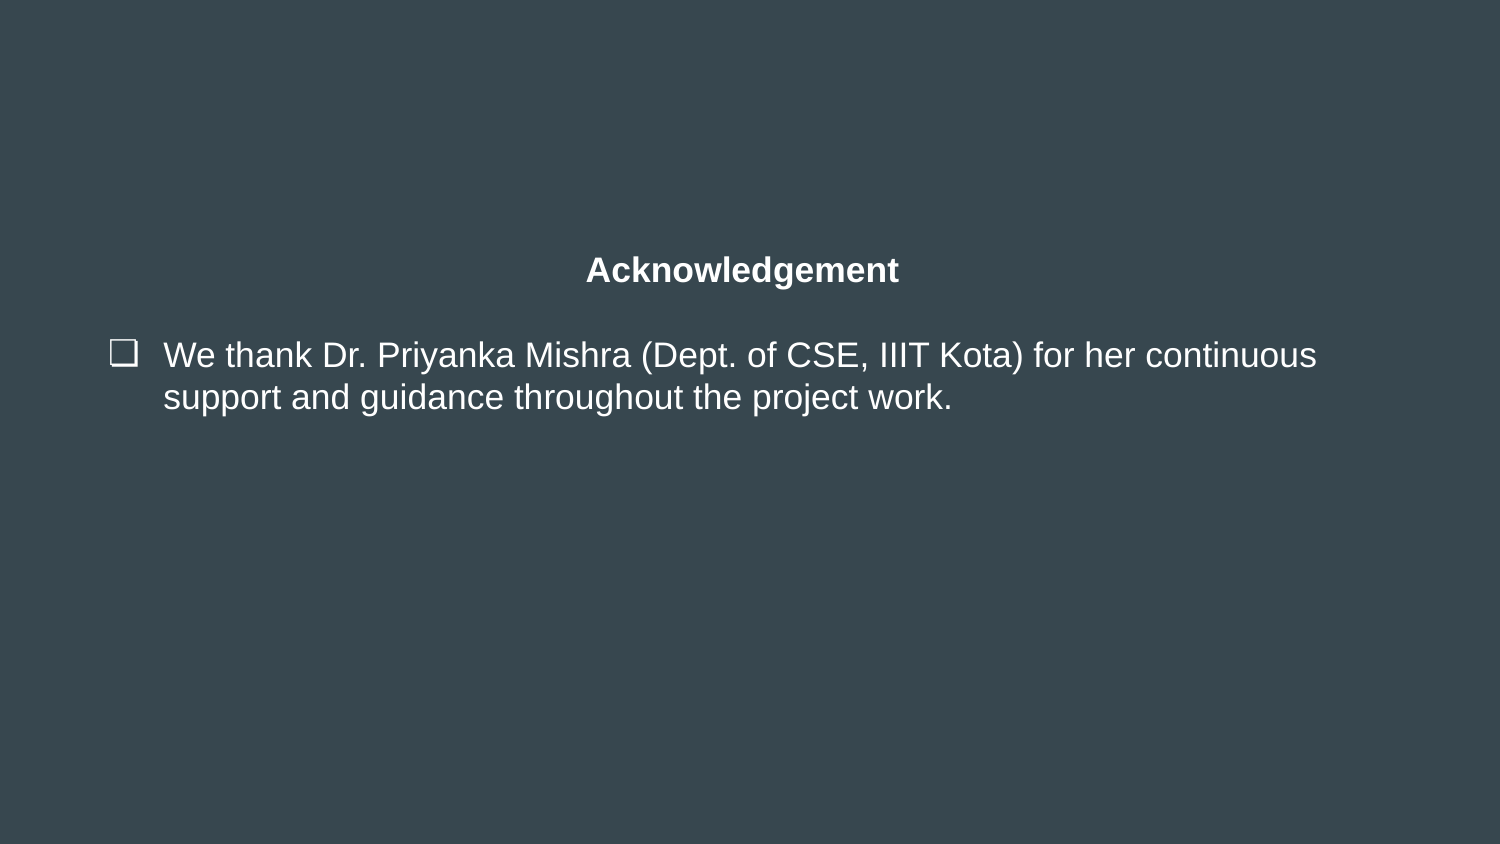

Acknowledgement

We thank Dr. Priyanka Mishra (Dept. of CSE, IIIT Kota) for her continuous support and guidance throughout the project work.